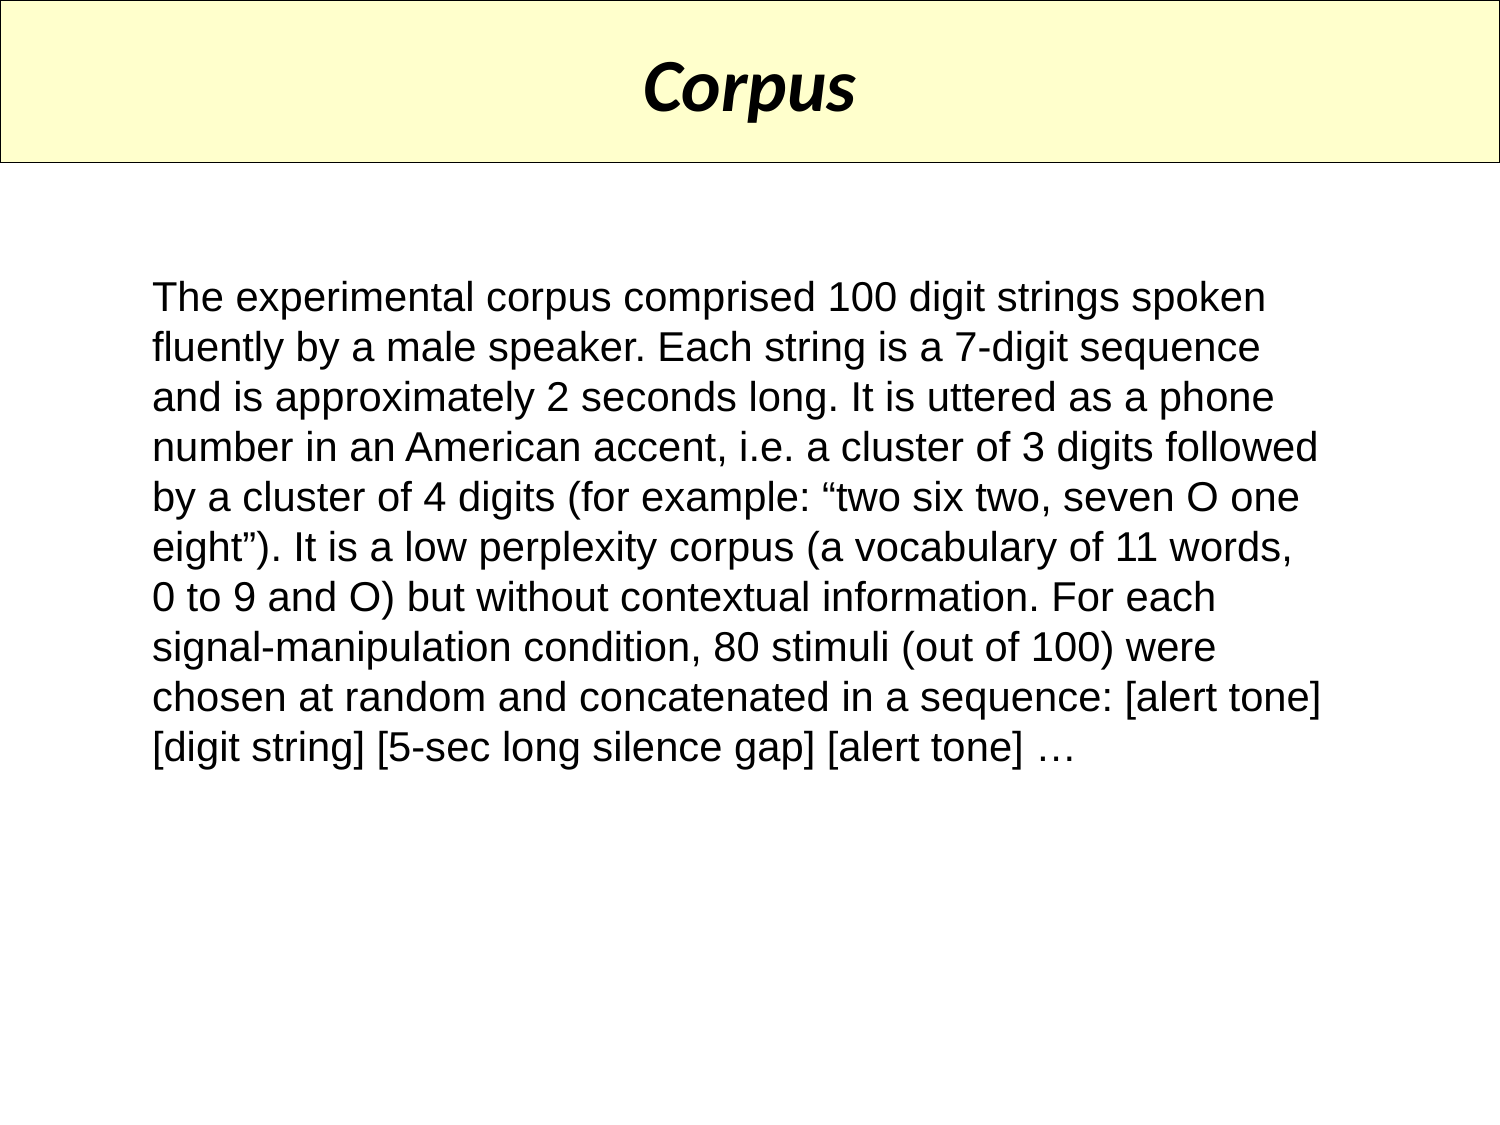

Corpus
The experimental corpus comprised 100 digit strings spoken fluently by a male speaker. Each string is a 7-digit sequence and is approximately 2 seconds long. It is uttered as a phone number in an American accent, i.e. a cluster of 3 digits followed by a cluster of 4 digits (for example: “two six two, seven O one eight”). It is a low perplexity corpus (a vocabulary of 11 words, 0 to 9 and O) but without contextual information. For each signal-manipulation condition, 80 stimuli (out of 100) were chosen at random and concatenated in a sequence: [alert tone] [digit string] [5-sec long silence gap] [alert tone] …